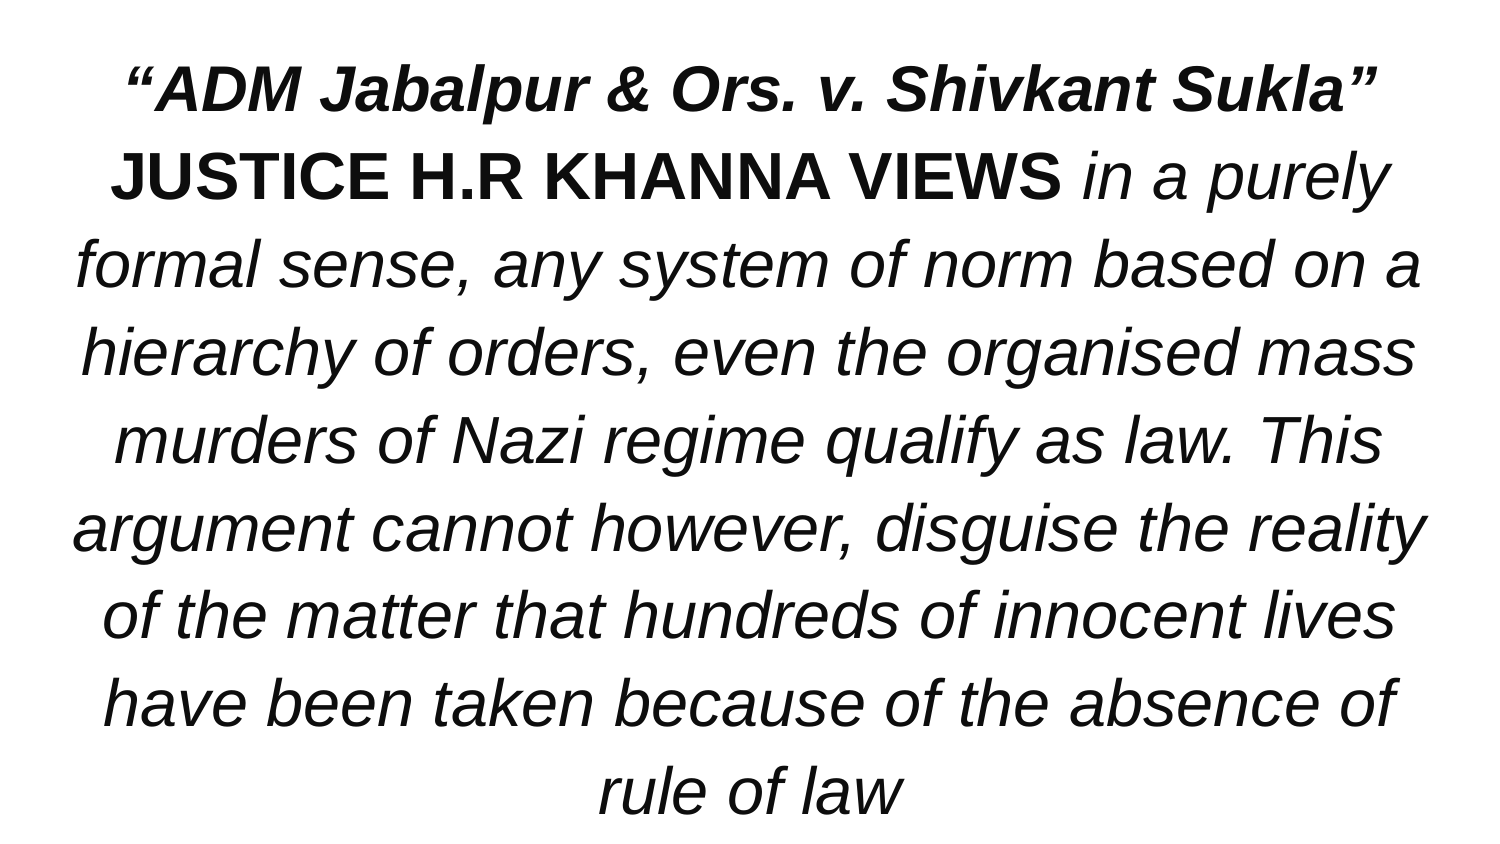

“ADM Jabalpur & Ors. v. Shivkant Sukla”
JUSTICE H.R KHANNA VIEWS in a purely formal sense, any system of norm based on a hierarchy of orders, even the organised mass murders of Nazi regime qualify as law. This argument cannot however, disguise the reality of the matter that hundreds of innocent lives have been taken because of the absence of rule of law